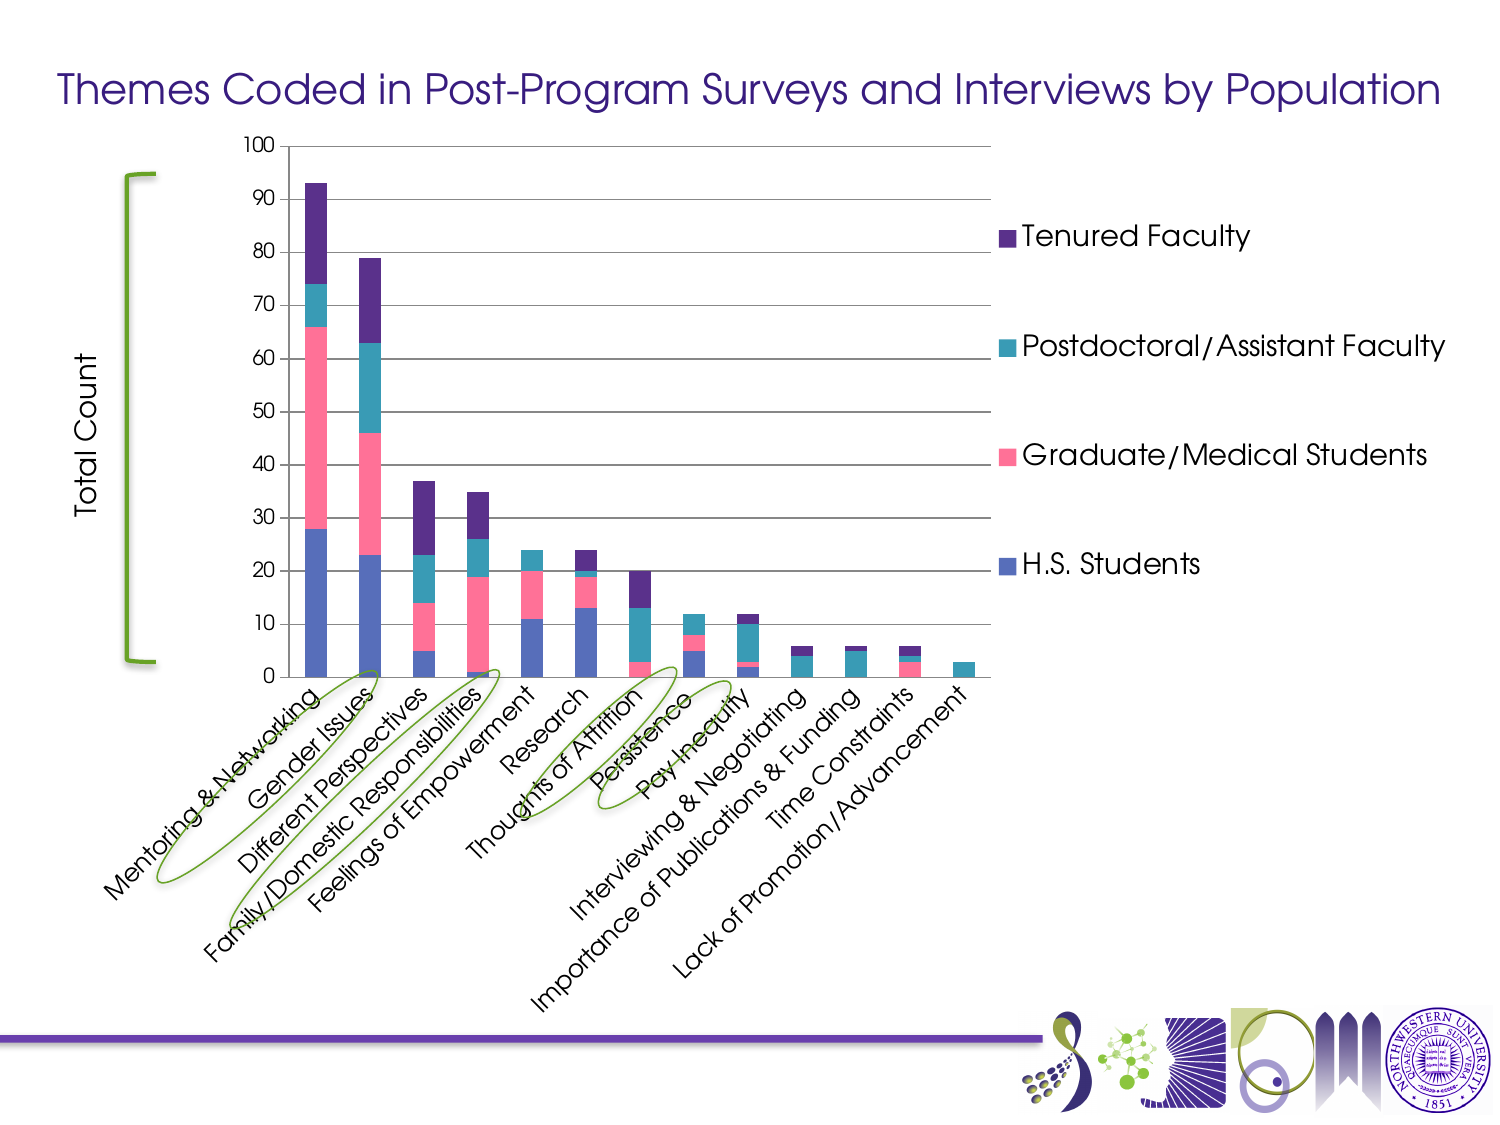

Themes Coded in Post-Program Surveys and Interviews by Population

### Chart

| Category | H.S. Students | Graduate/Medical Students | Postdoctoral/Assistant Faculty | Tenured Faculty |
|---|---|---|---|---|
| Mentoring & Networking | 28.0 | 38.0 | 8.0 | 19.0 |
| Gender Issues | 23.0 | 23.0 | 17.0 | 16.0 |
| Different Perspectives | 5.0 | 9.0 | 9.0 | 14.0 |
| Family/Domestic Responsibilities | 1.0 | 18.0 | 7.0 | 9.0 |
| Feelings of Empowerment | 11.0 | 9.0 | 4.0 | None |
| Research | 13.0 | 6.0 | 1.0 | 4.0 |
| Thoughts of Attrition | None | 3.0 | 10.0 | 7.0 |
| Persistence  | 5.0 | 3.0 | 4.0 | None |
| Pay Inequity | 2.0 | 1.0 | 7.0 | 2.0 |
| Interviewing & Negotiating | None | None | 4.0 | 2.0 |
| Importance of Publications & Funding | None | None | 5.0 | 1.0 |
| Time Constraints | None | 3.0 | 1.0 | 2.0 |
| Lack of Promotion/Advancement | None | None | 3.0 | None |